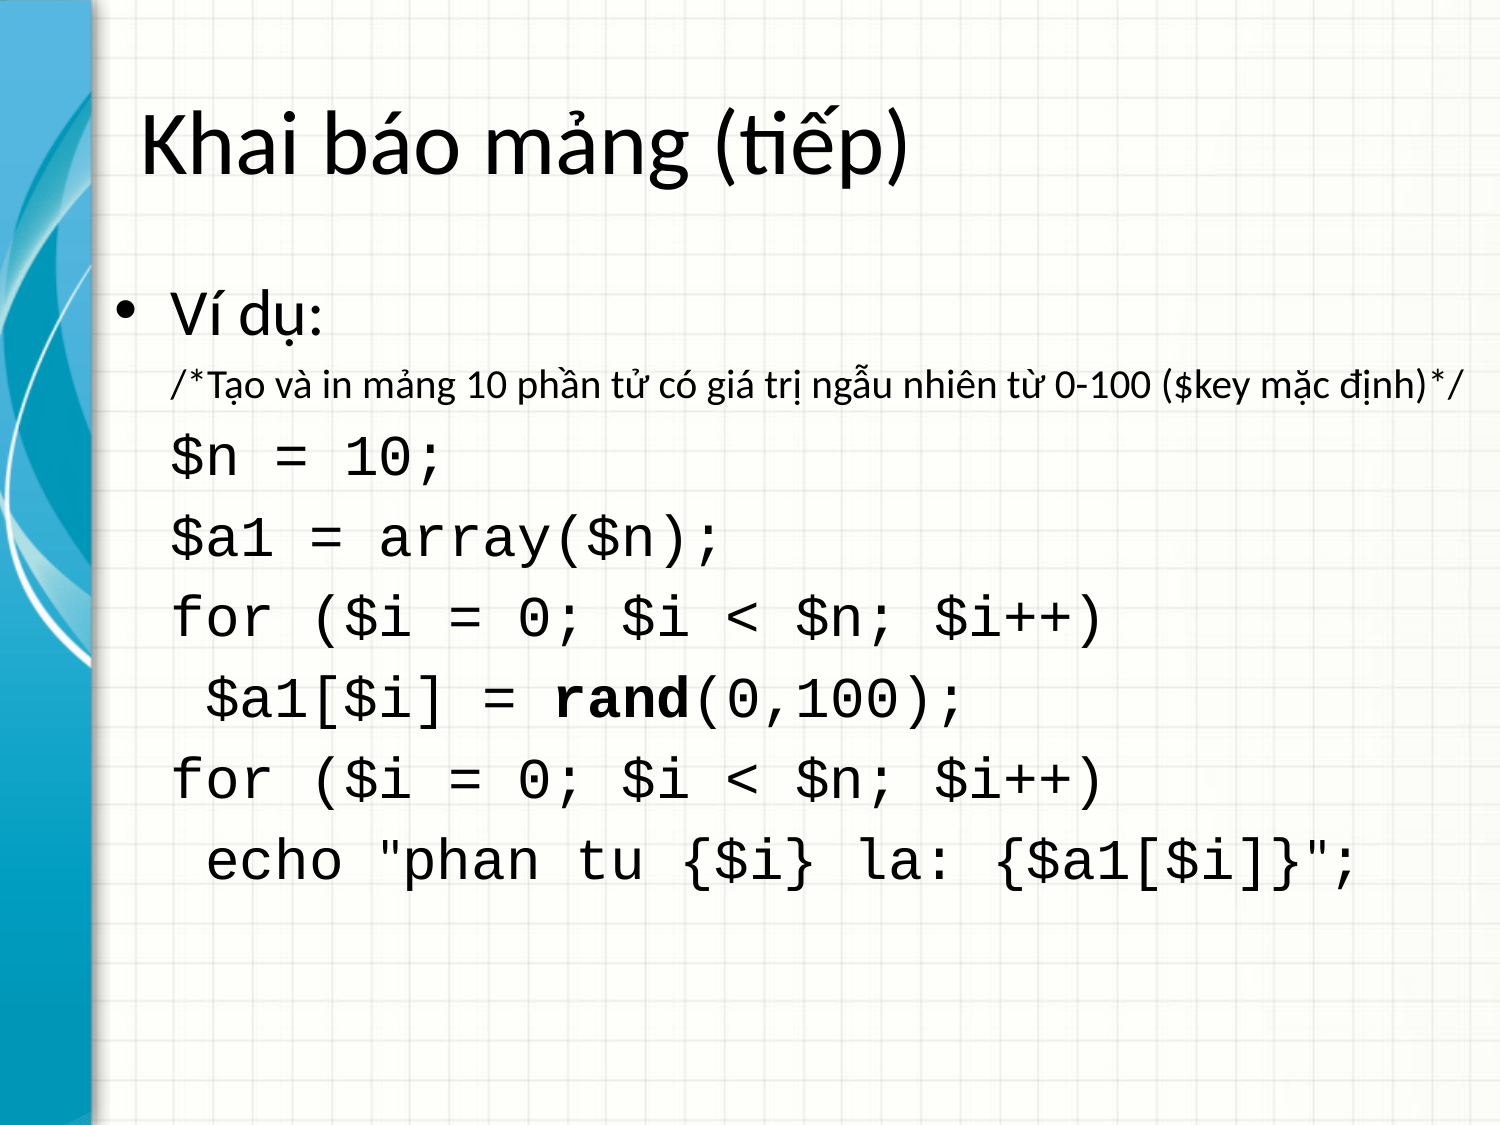

# Khai báo mảng (tiếp)
Ví dụ:
/*Tạo và in mảng 10 phần tử có giá trị ngẫu nhiên từ 0-100 ($key mặc định)*/
$n = 10;
$a1 = array($n);
for ($i = 0; $i < $n; $i++)
	 $a1[$i] = rand(0,100);
for ($i = 0; $i < $n; $i++)
	 echo "phan tu {$i} la: {$a1[$i]}";